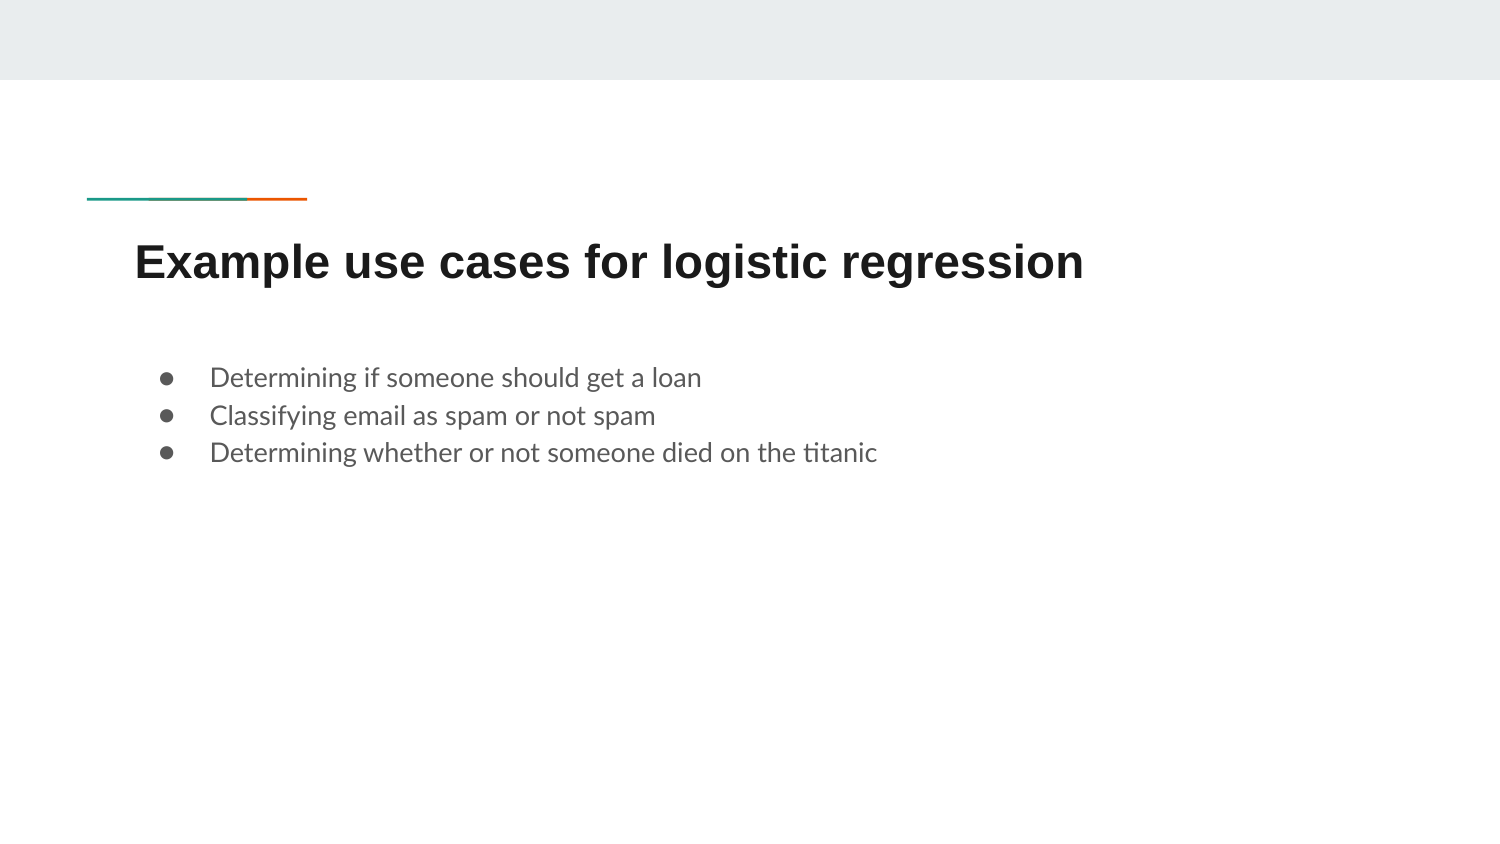

# Example use cases for logistic regression
Determining if someone should get a loan
Classifying email as spam or not spam
Determining whether or not someone died on the titanic